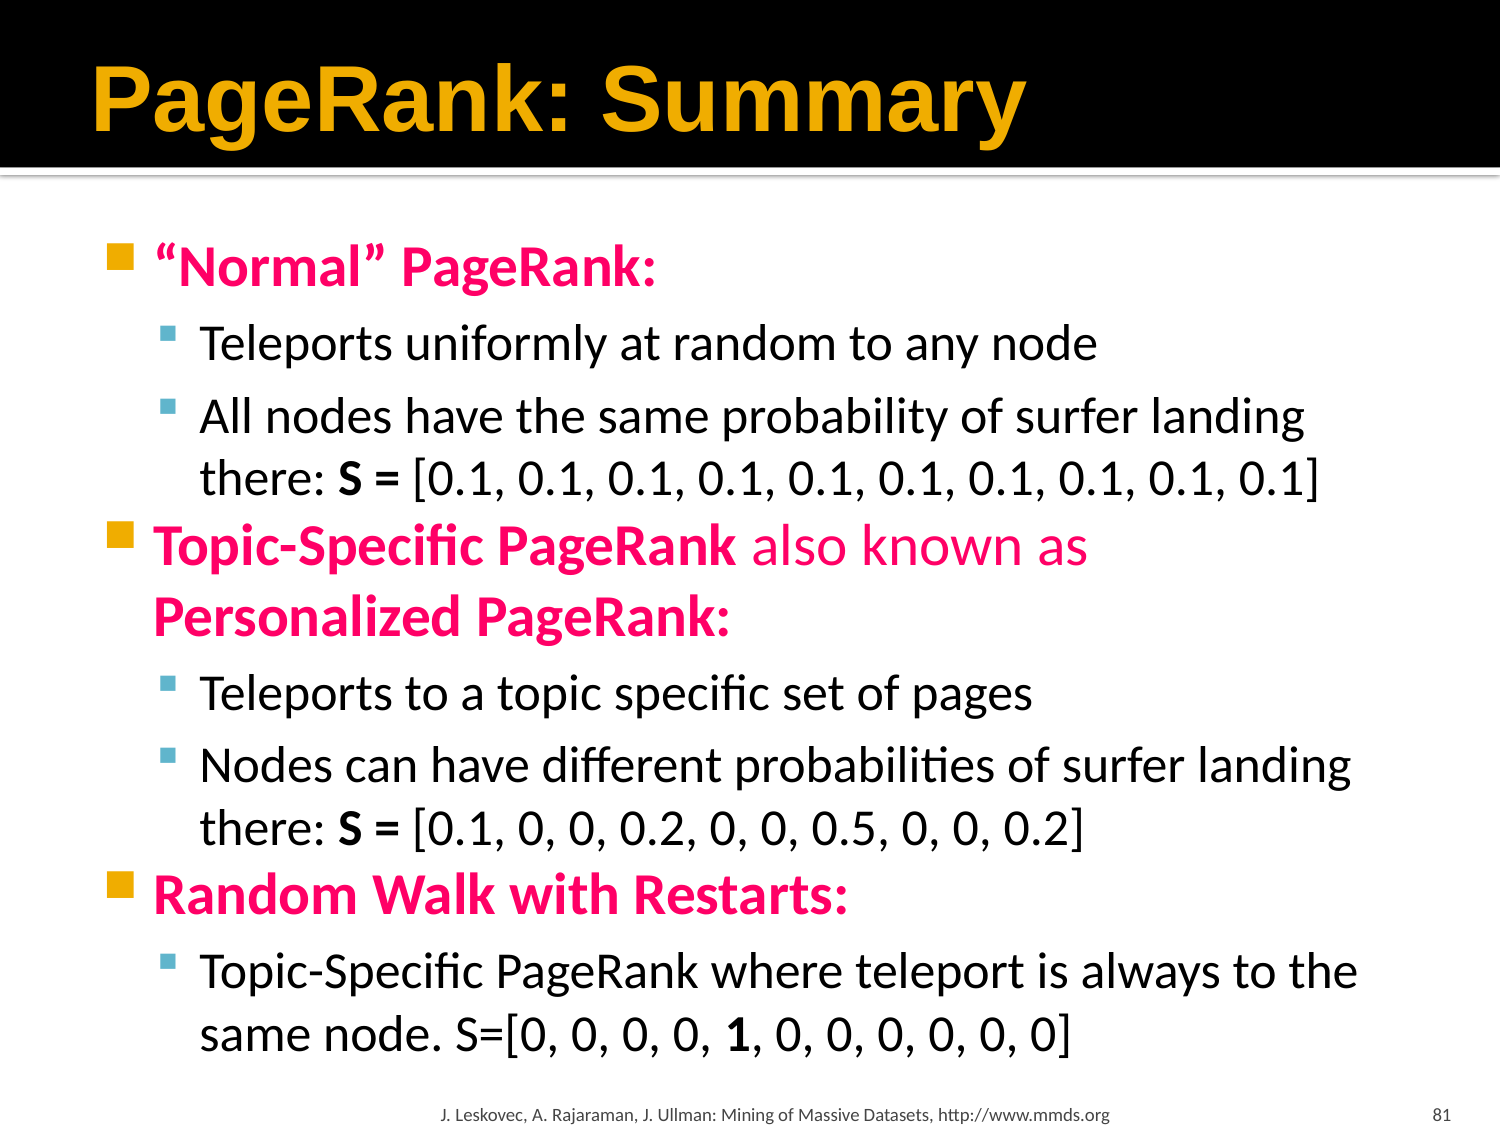

# PageRank: Summary
“Normal” PageRank:
Teleports uniformly at random to any node
All nodes have the same probability of surfer landing there: S = [0.1, 0.1, 0.1, 0.1, 0.1, 0.1, 0.1, 0.1, 0.1, 0.1]
Topic-Specific PageRank also known as Personalized PageRank:
Teleports to a topic specific set of pages
Nodes can have different probabilities of surfer landing there: S = [0.1, 0, 0, 0.2, 0, 0, 0.5, 0, 0, 0.2]
Random Walk with Restarts:
Topic-Specific PageRank where teleport is always to the same node. S=[0, 0, 0, 0, 1, 0, 0, 0, 0, 0, 0]
J. Leskovec, A. Rajaraman, J. Ullman: Mining of Massive Datasets, http://www.mmds.org
81